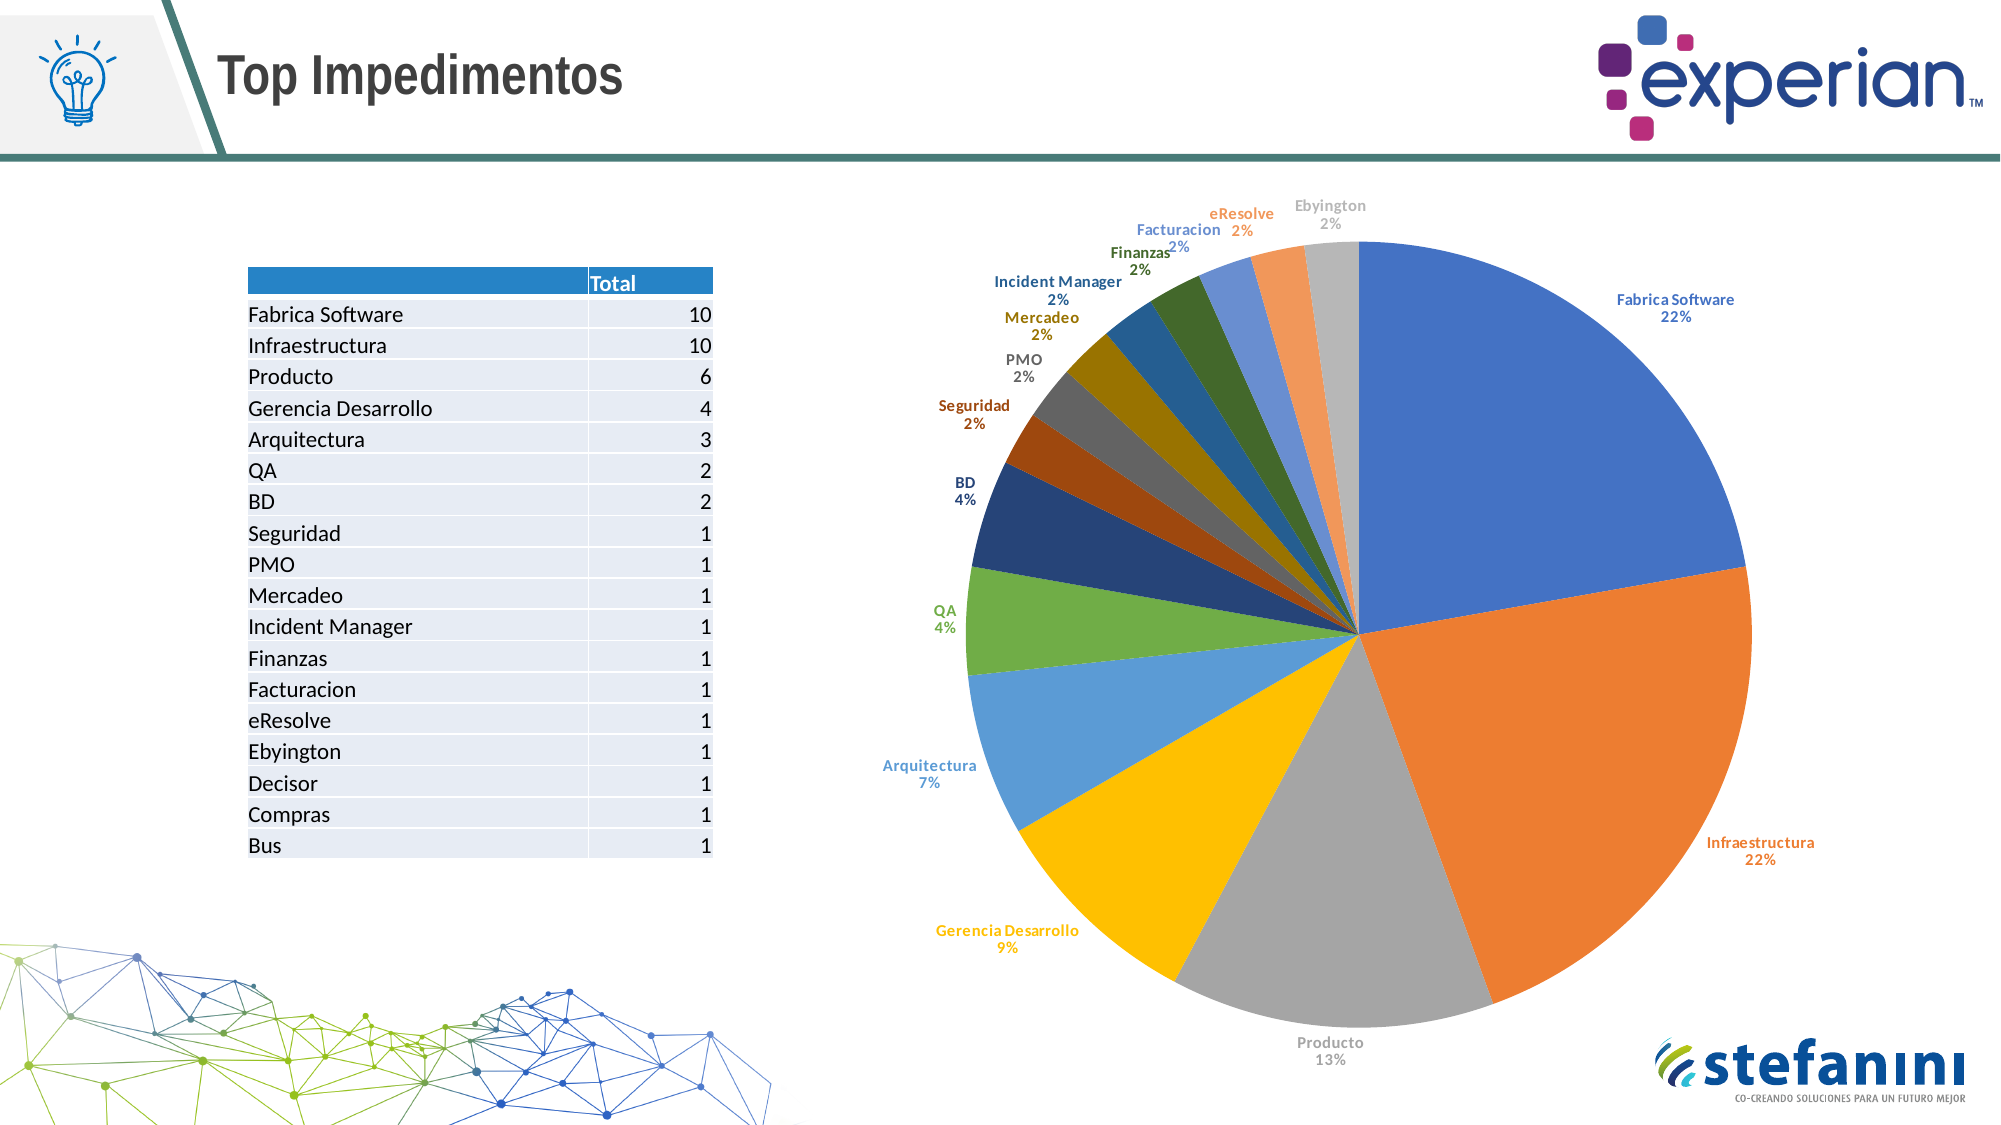

# Top Impedimentos

[unsupported chart]

|  | Total |
| --- | --- |
| Fabrica Software | 10 |
| Infraestructura | 10 |
| Producto | 6 |
| Gerencia Desarrollo | 4 |
| Arquitectura | 3 |
| QA | 2 |
| BD | 2 |
| Seguridad | 1 |
| PMO | 1 |
| Mercadeo | 1 |
| Incident Manager | 1 |
| Finanzas | 1 |
| Facturacion | 1 |
| eResolve | 1 |
| Ebyington | 1 |
| Decisor | 1 |
| Compras | 1 |
| Bus | 1 |